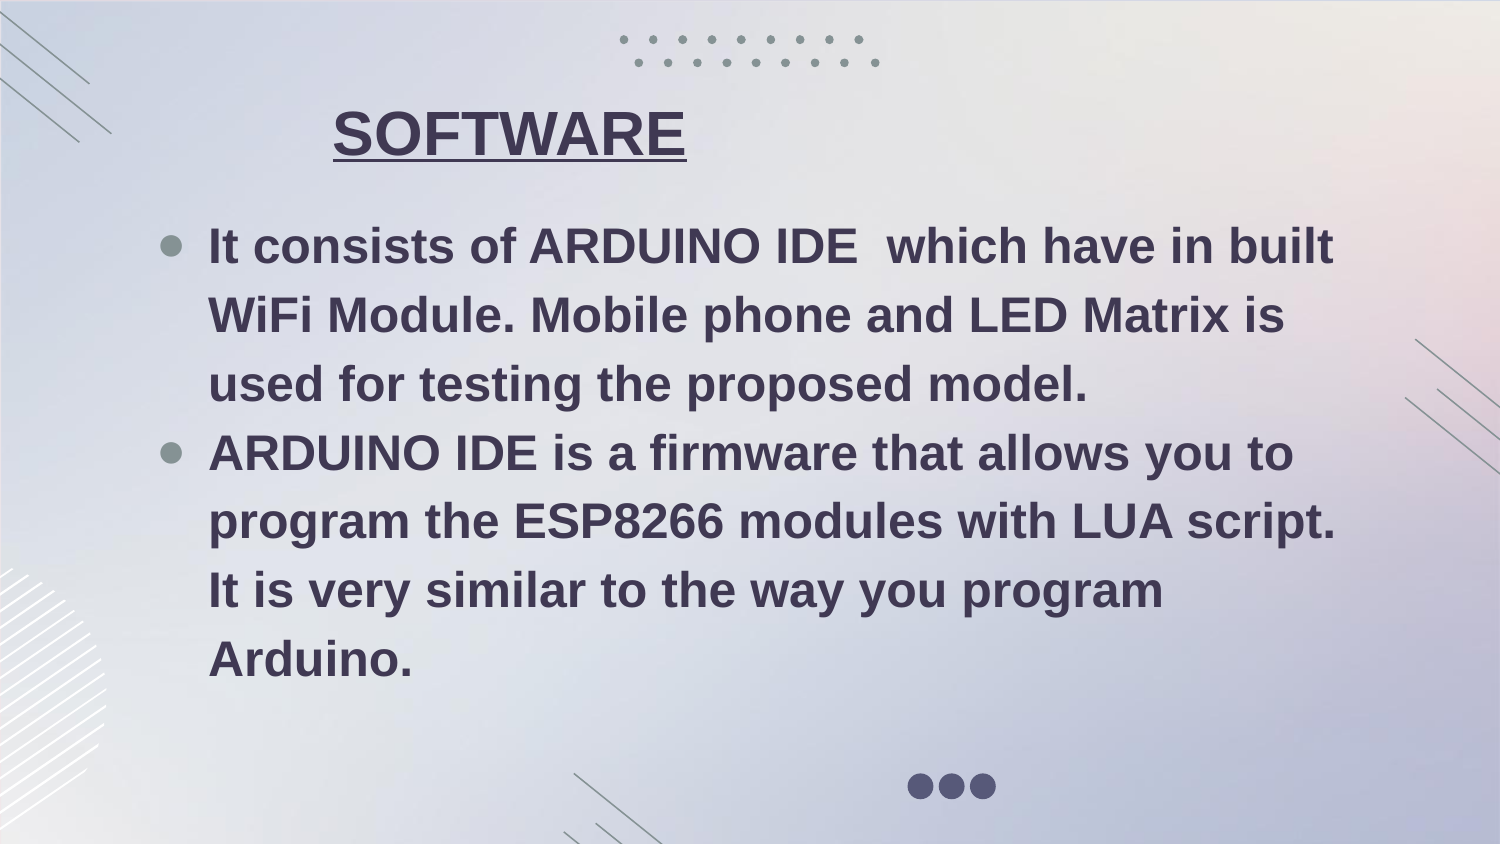

# SOFTWARE
It consists of ARDUINO IDE  which have in built WiFi Module. Mobile phone and LED Matrix is used for testing the proposed model.
ARDUINO IDE is a firmware that allows you to program the ESP8266 modules with LUA script. It is very similar to the way you program Arduino.